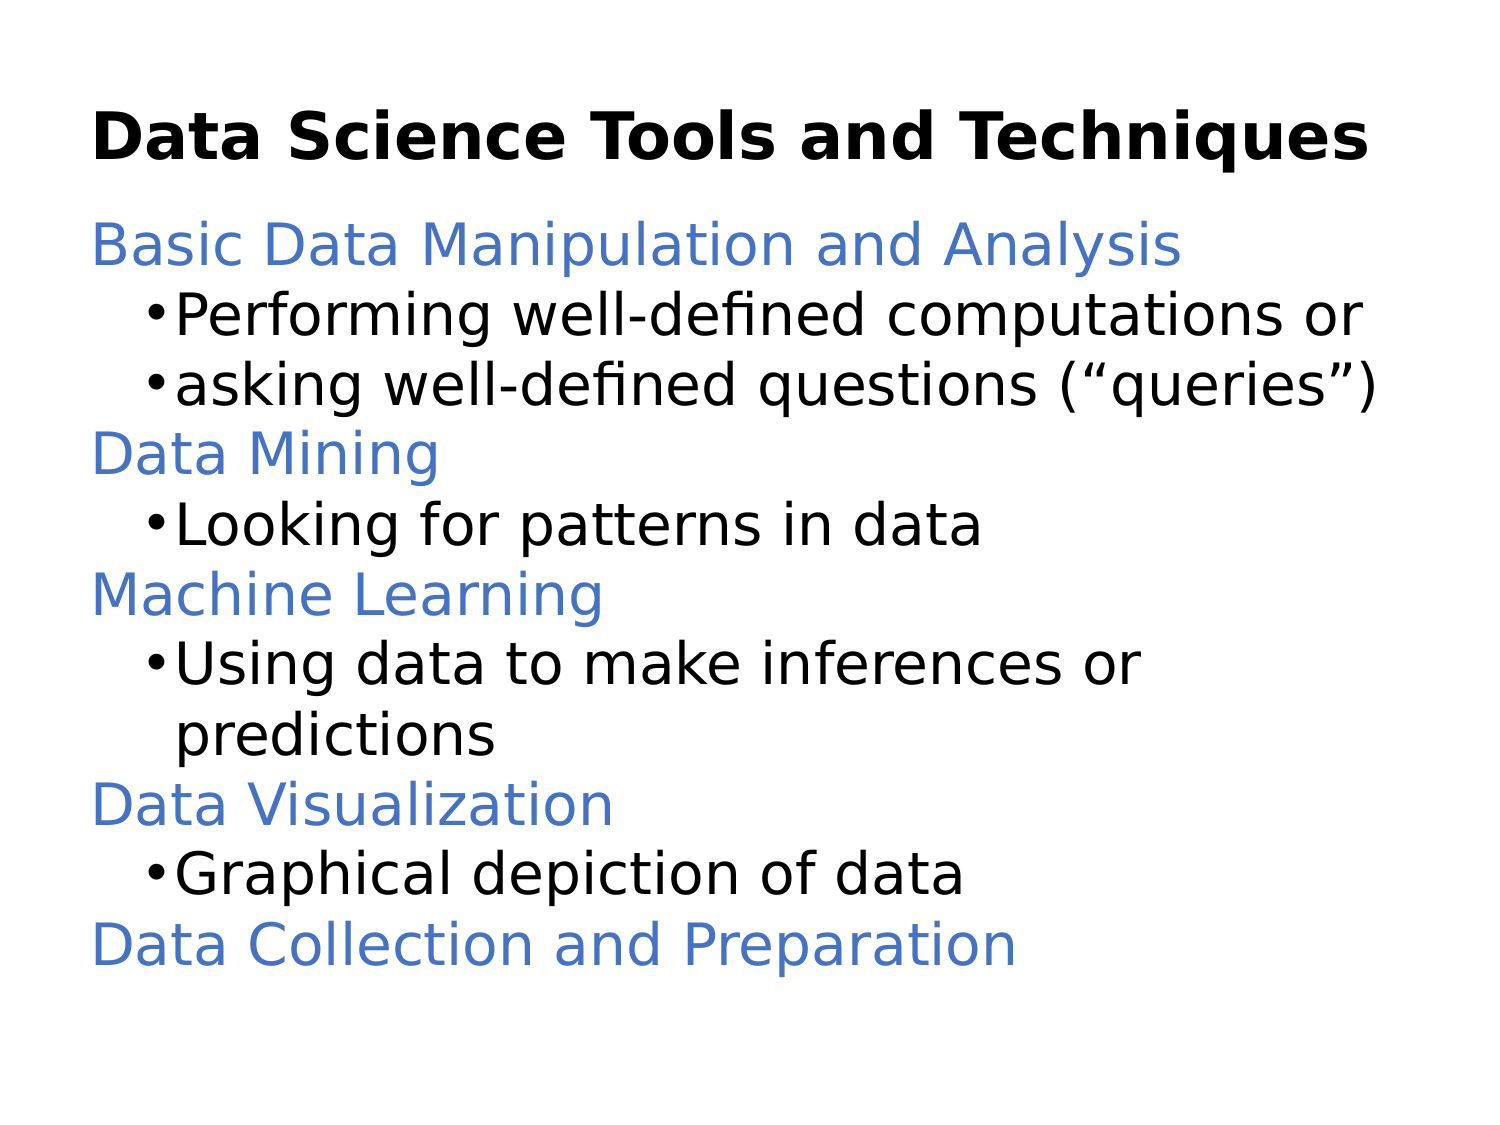

# Data Science Tools and Techniques
Basic Data Manipulation and Analysis
Performing well-defined computations or
asking well-defined questions (“queries”)
Data Mining
Looking for patterns in data
Machine Learning
Using data to make inferences or predictions
Data Visualization
Graphical depiction of data
Data Collection and Preparation